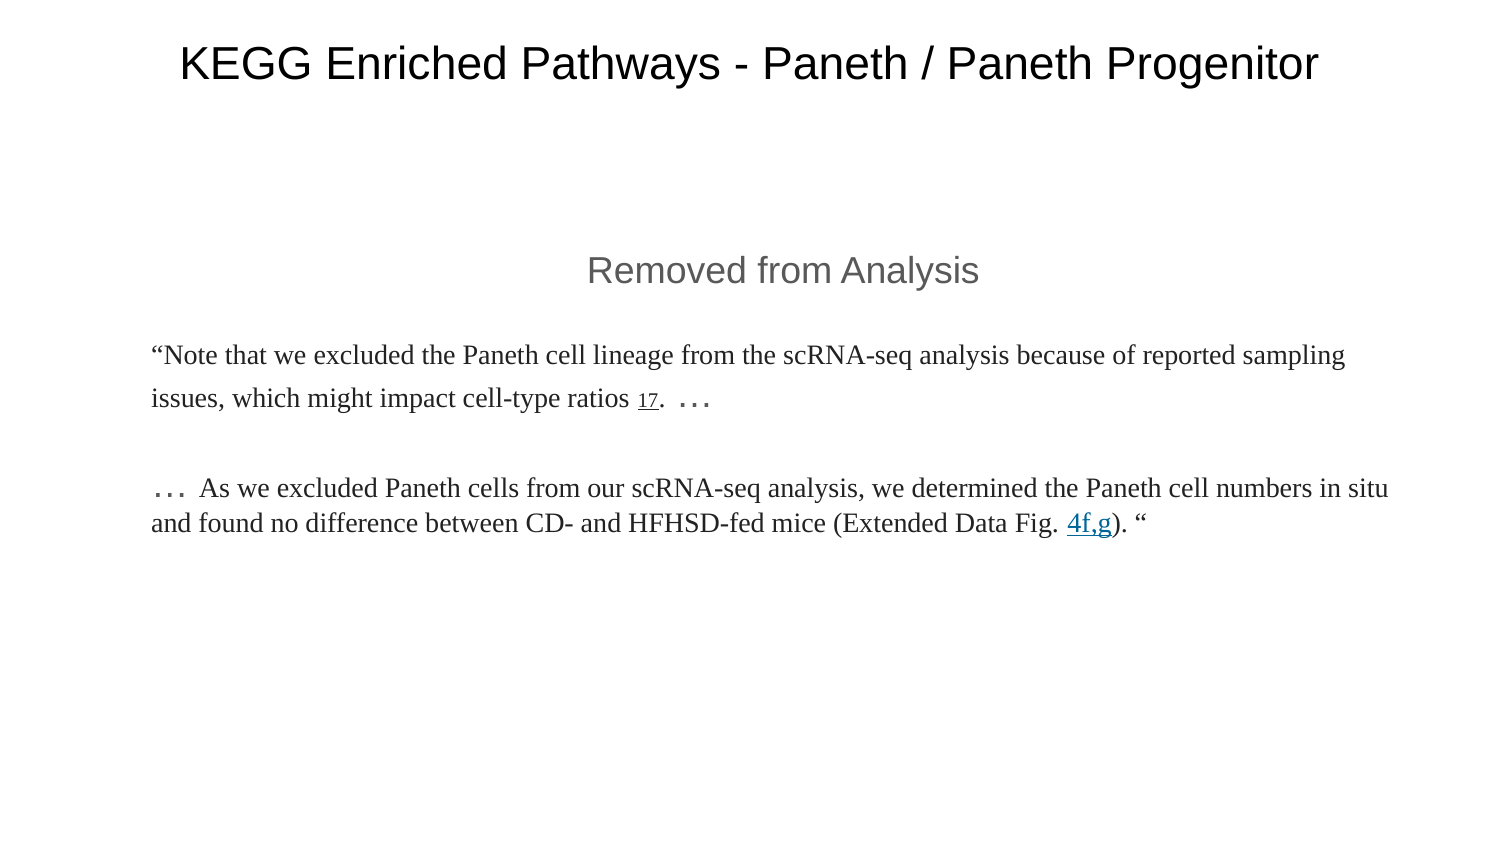

# KEGG Enriched Pathways - Paneth / Paneth Progenitor
Removed from Analysis

“Note that we excluded the Paneth cell lineage from the scRNA-seq analysis because of reported sampling issues, which might impact cell-type ratios 17. …

… As we excluded Paneth cells from our scRNA-seq analysis, we determined the Paneth cell numbers in situ and found no difference between CD- and HFHSD-fed mice (Extended Data Fig. 4f,g). “